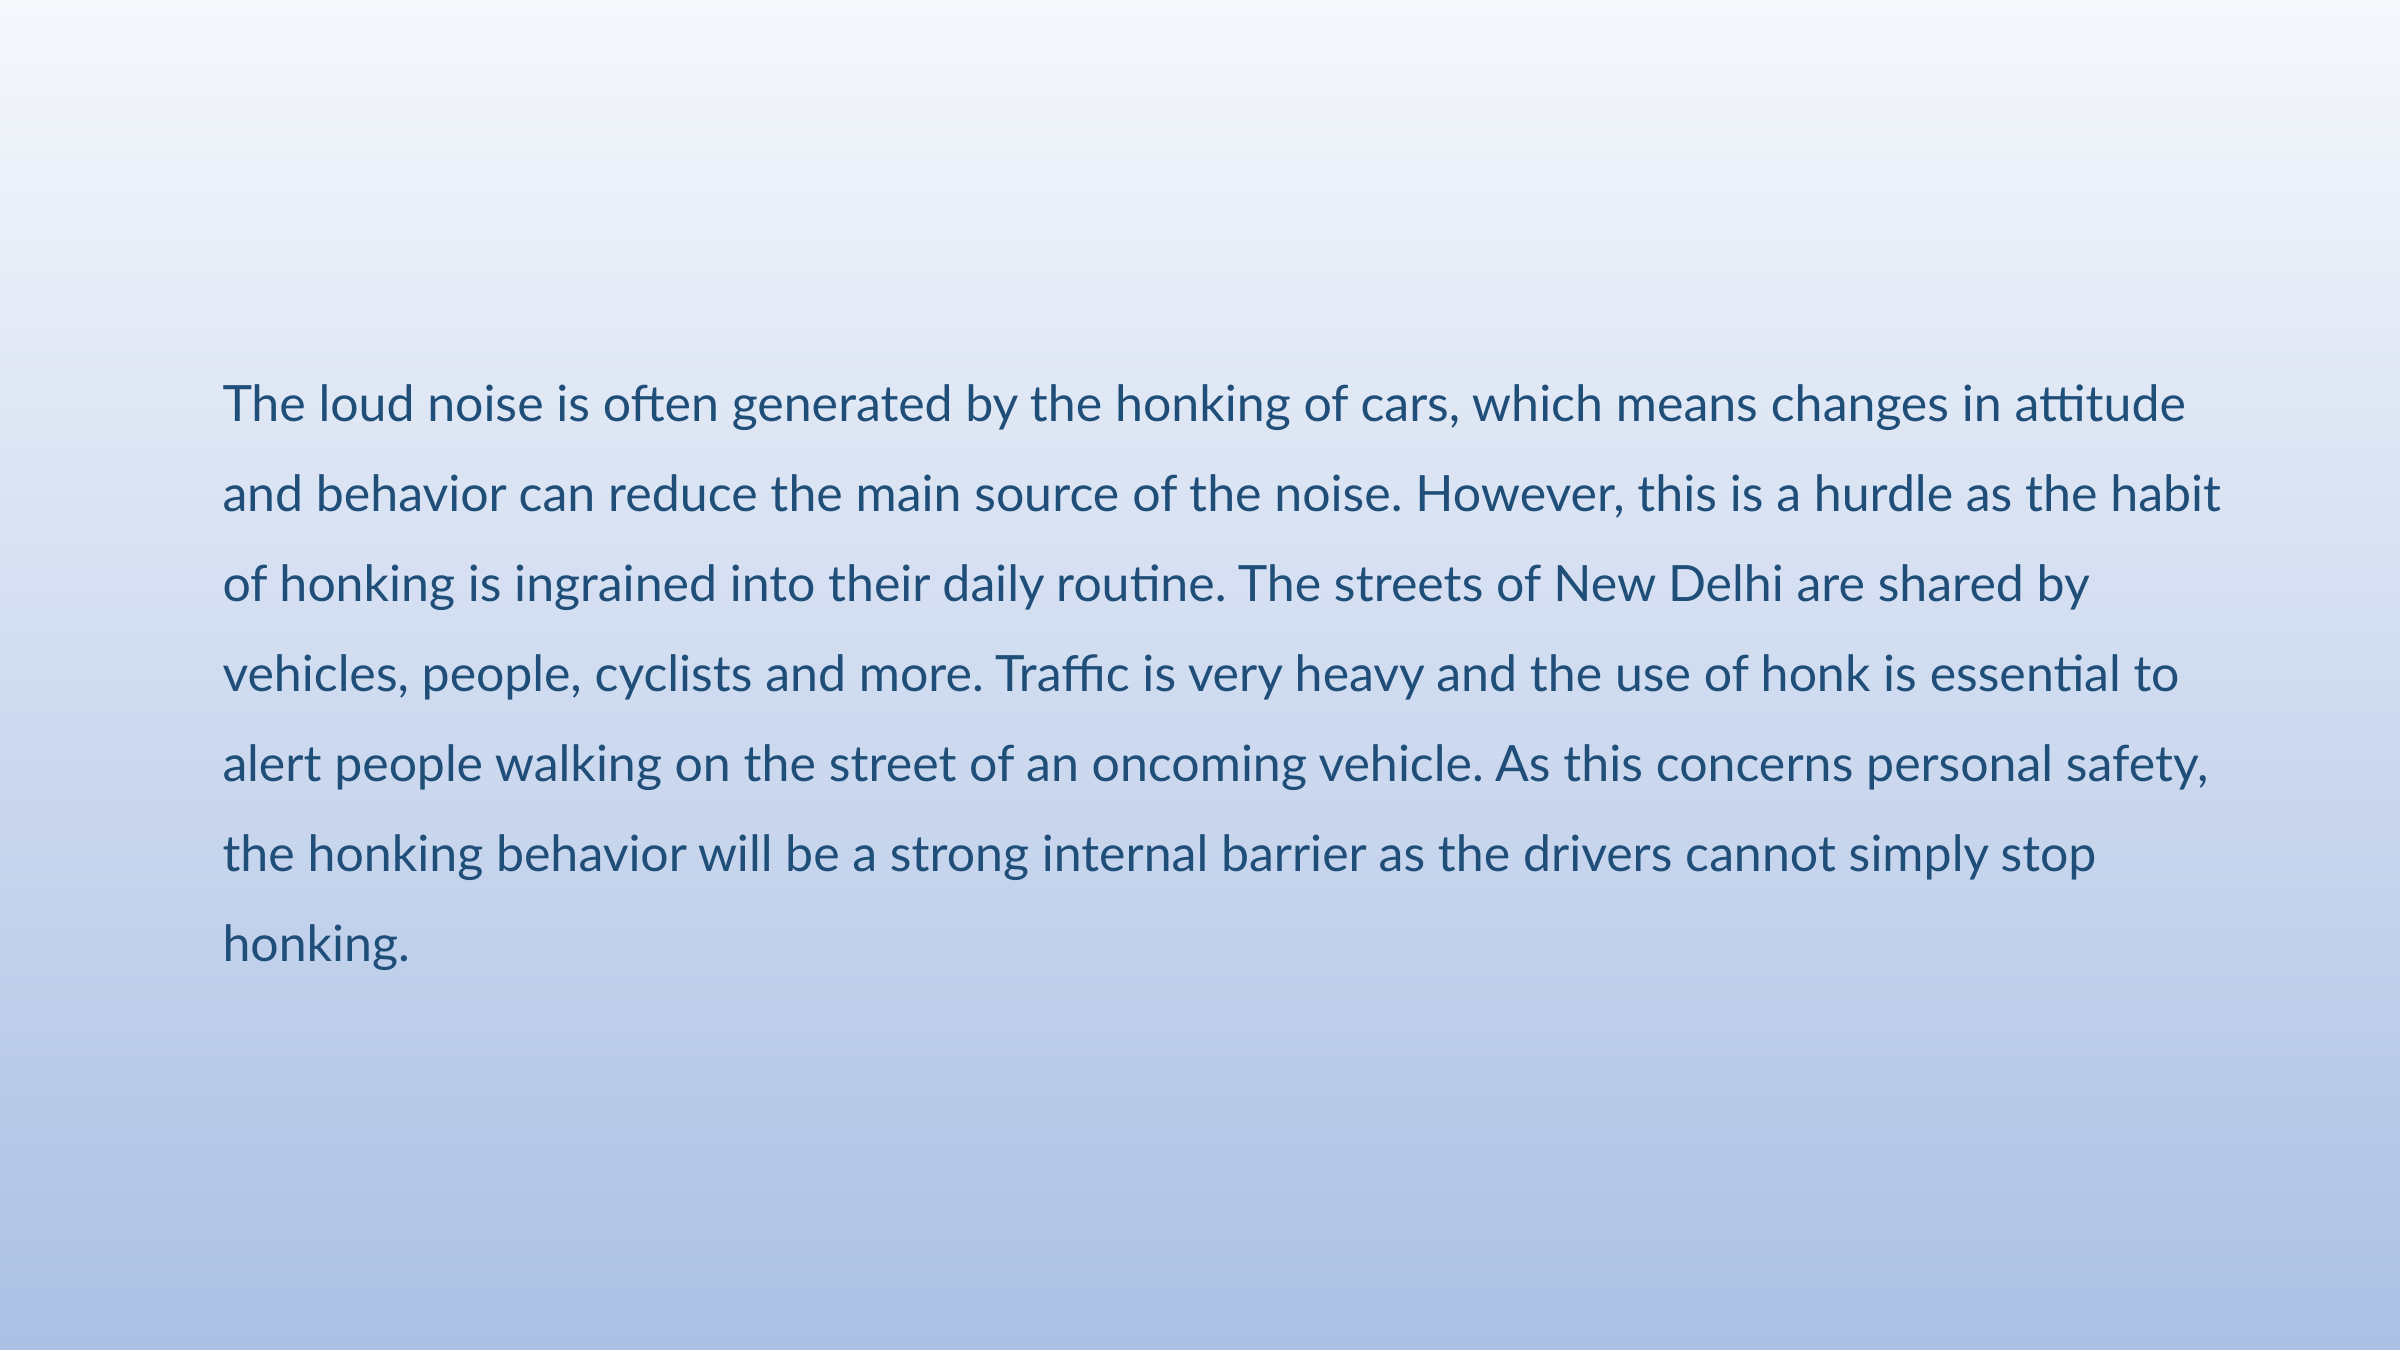

The loud noise is often generated by the honking of cars, which means changes in attitude and behavior can reduce the main source of the noise. However, this is a hurdle as the habit of honking is ingrained into their daily routine. The streets of New Delhi are shared by vehicles, people, cyclists and more. Traffic is very heavy and the use of honk is essential to alert people walking on the street of an oncoming vehicle. As this concerns personal safety, the honking behavior will be a strong internal barrier as the drivers cannot simply stop honking.